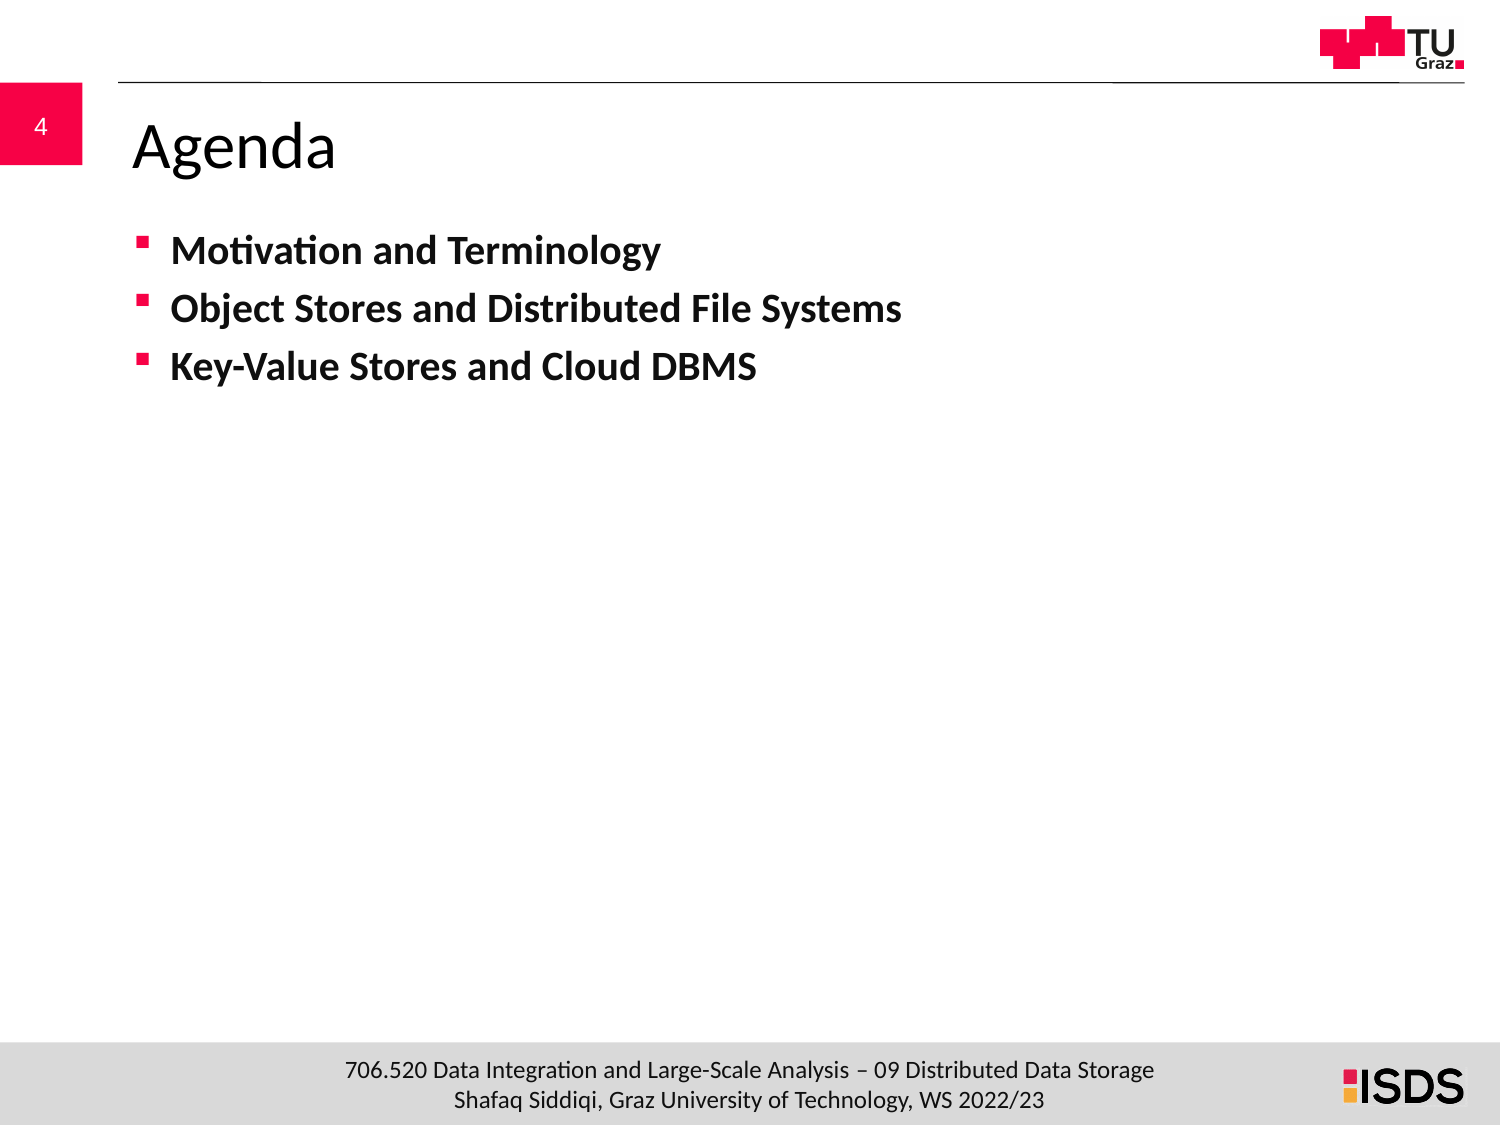

# Agenda
Motivation and Terminology
Object Stores and Distributed File Systems
Key-Value Stores and Cloud DBMS